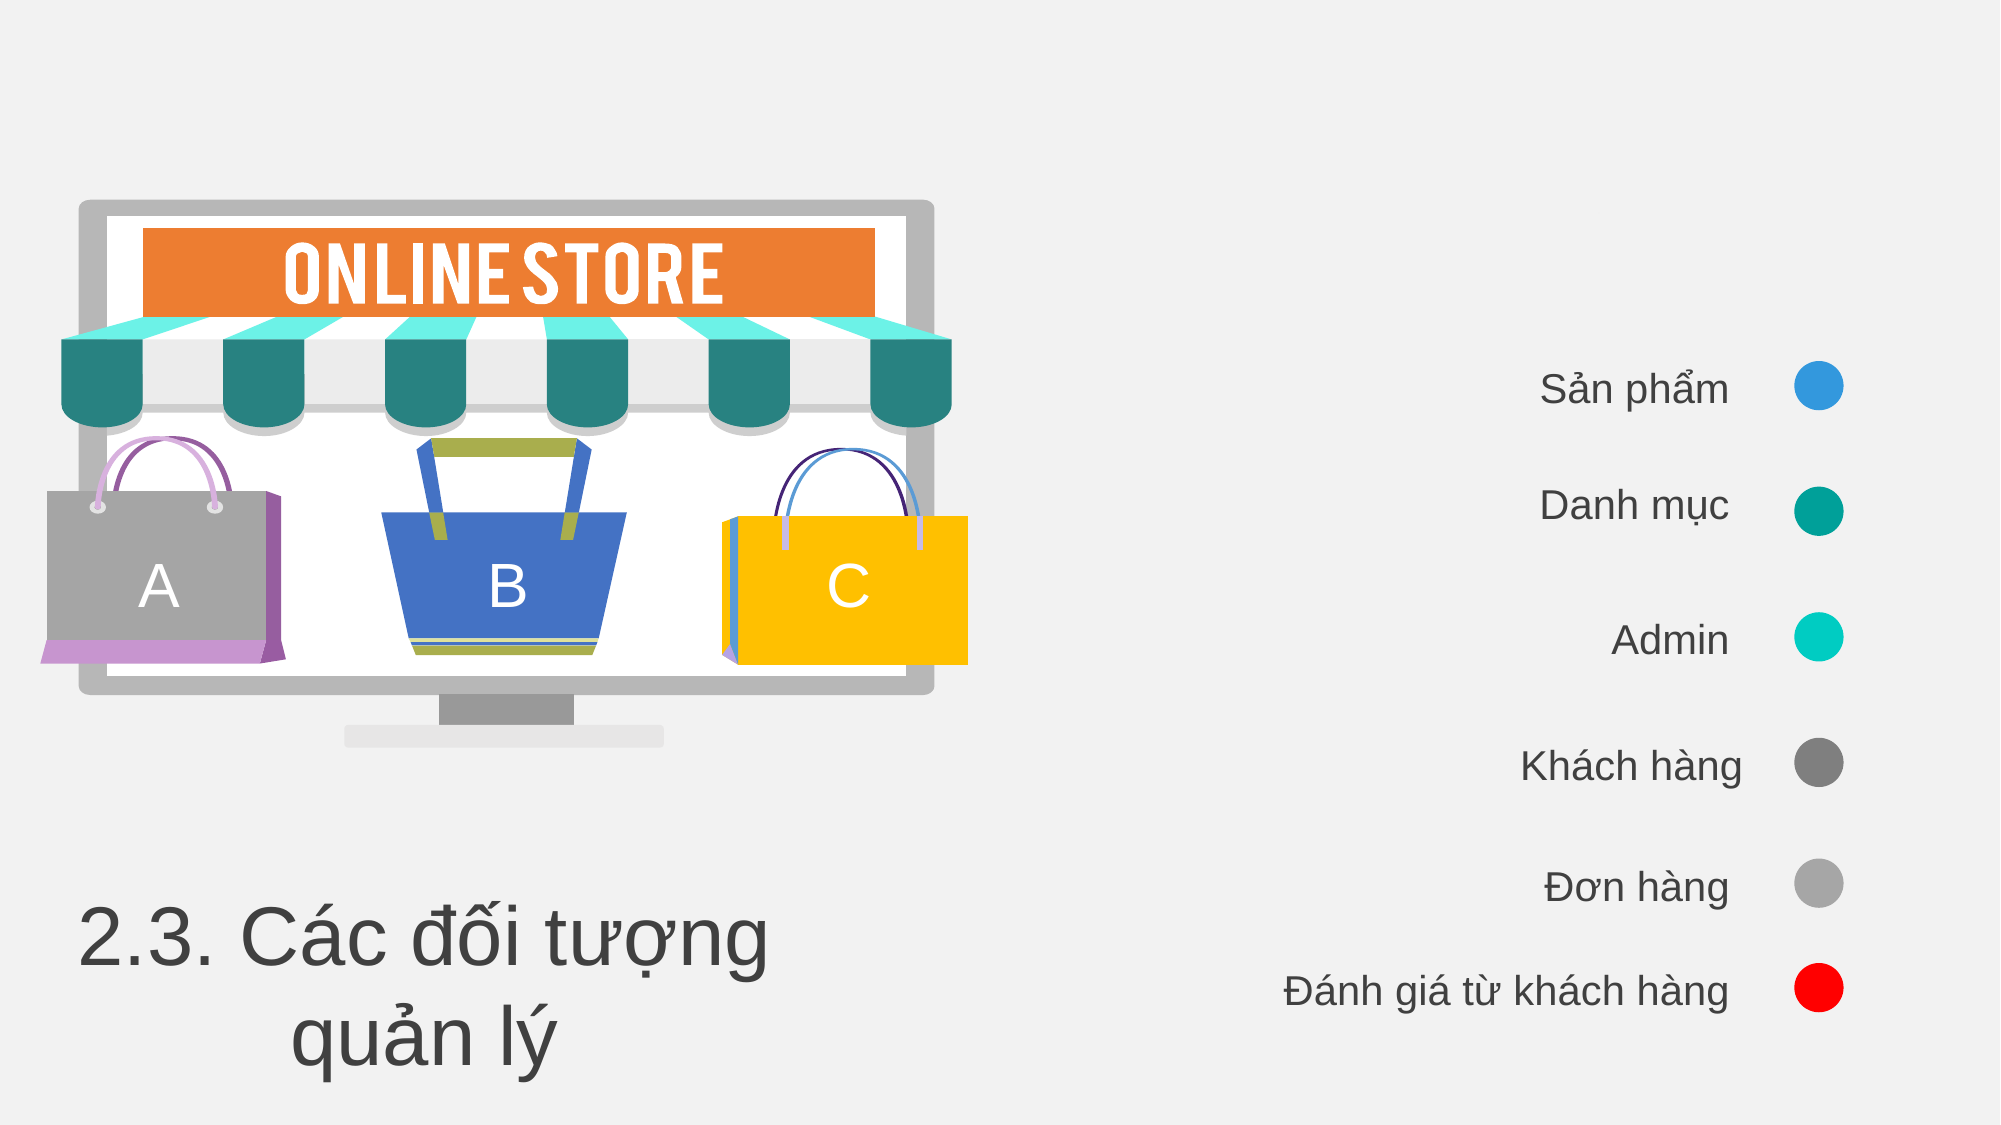

A
B
C

Sản phẩm

Danh mục

Admin

Khách hàng

Đơn hàng

2.3. Các đối tượng quản lý
Đánh giá từ khách hàng